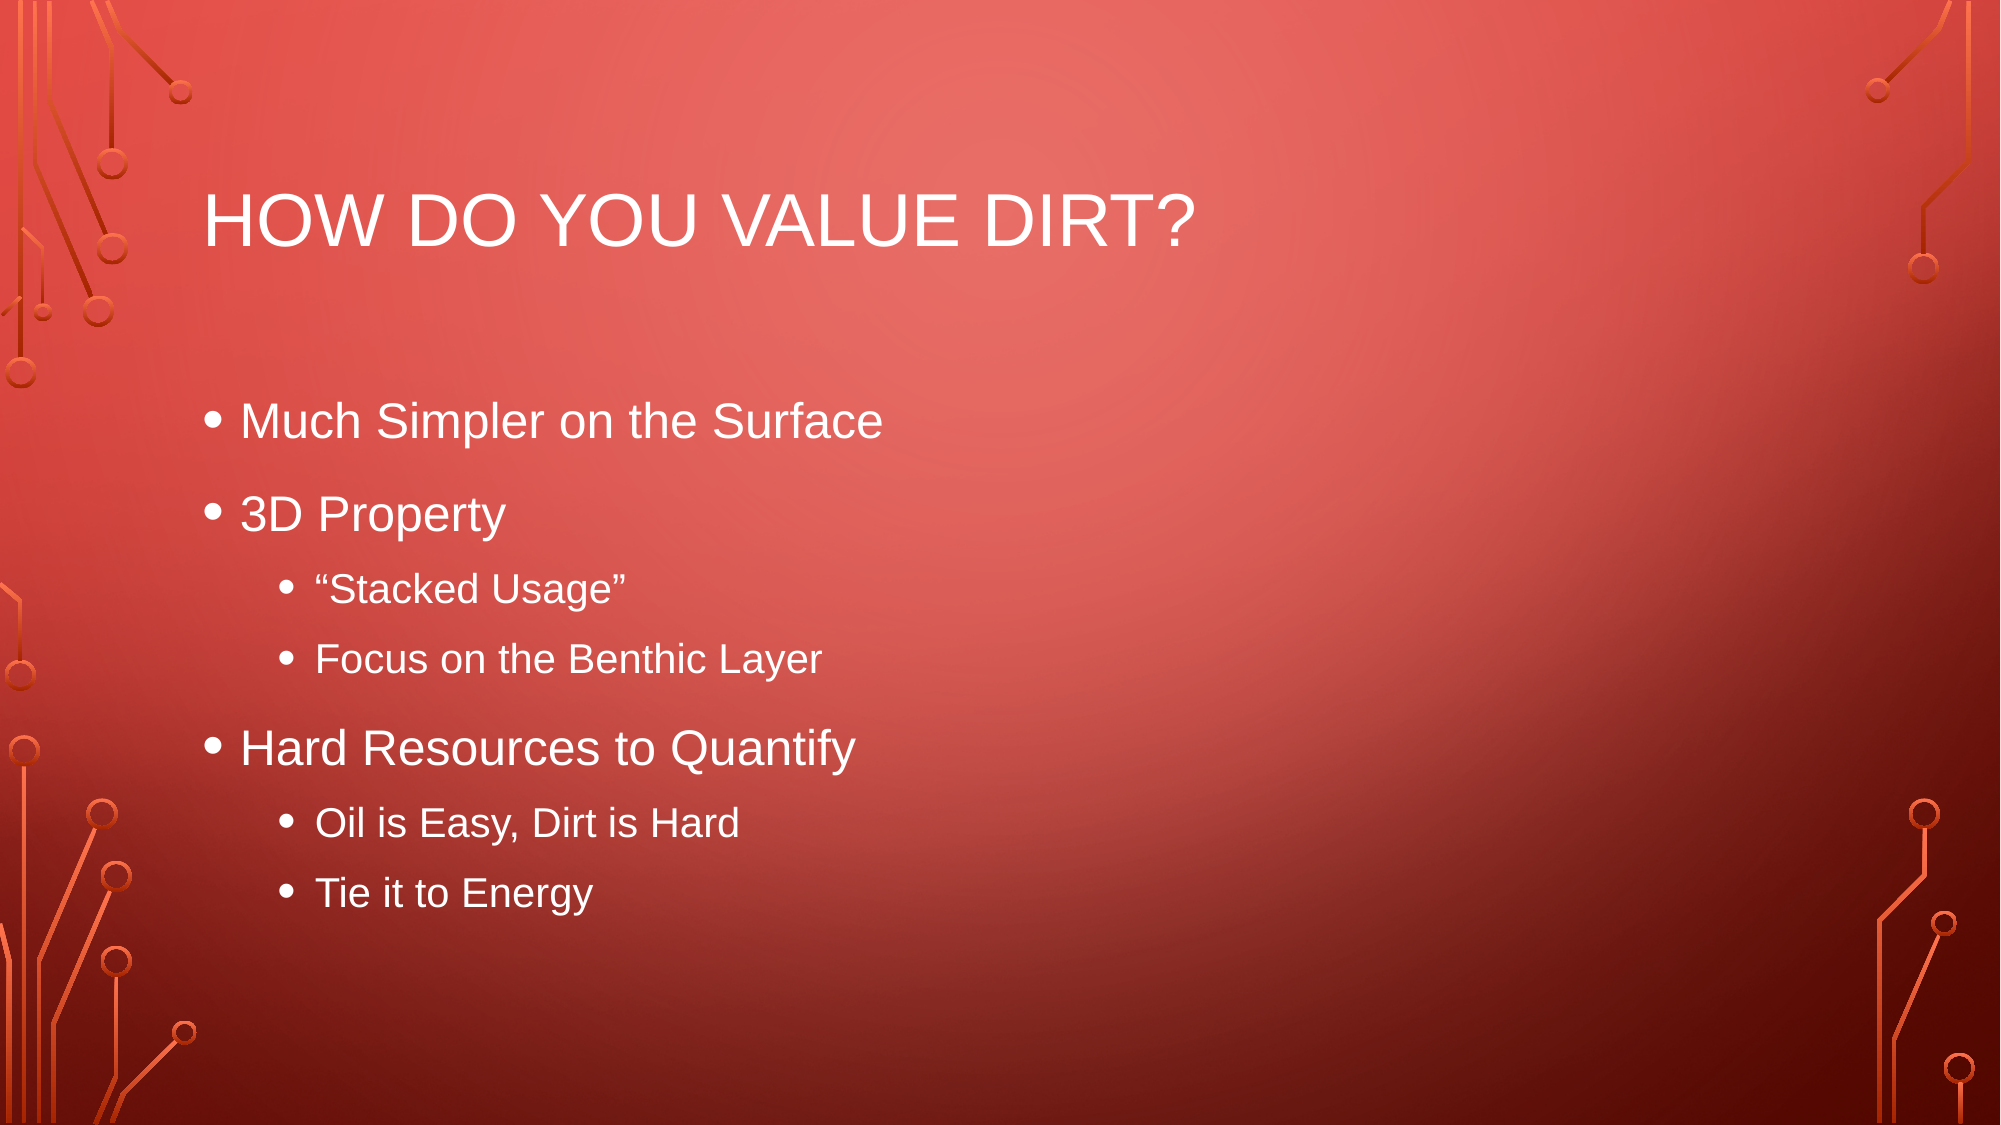

# How do you value dirt?
Much Simpler on the Surface
3D Property
“Stacked Usage”
Focus on the Benthic Layer
Hard Resources to Quantify
Oil is Easy, Dirt is Hard
Tie it to Energy